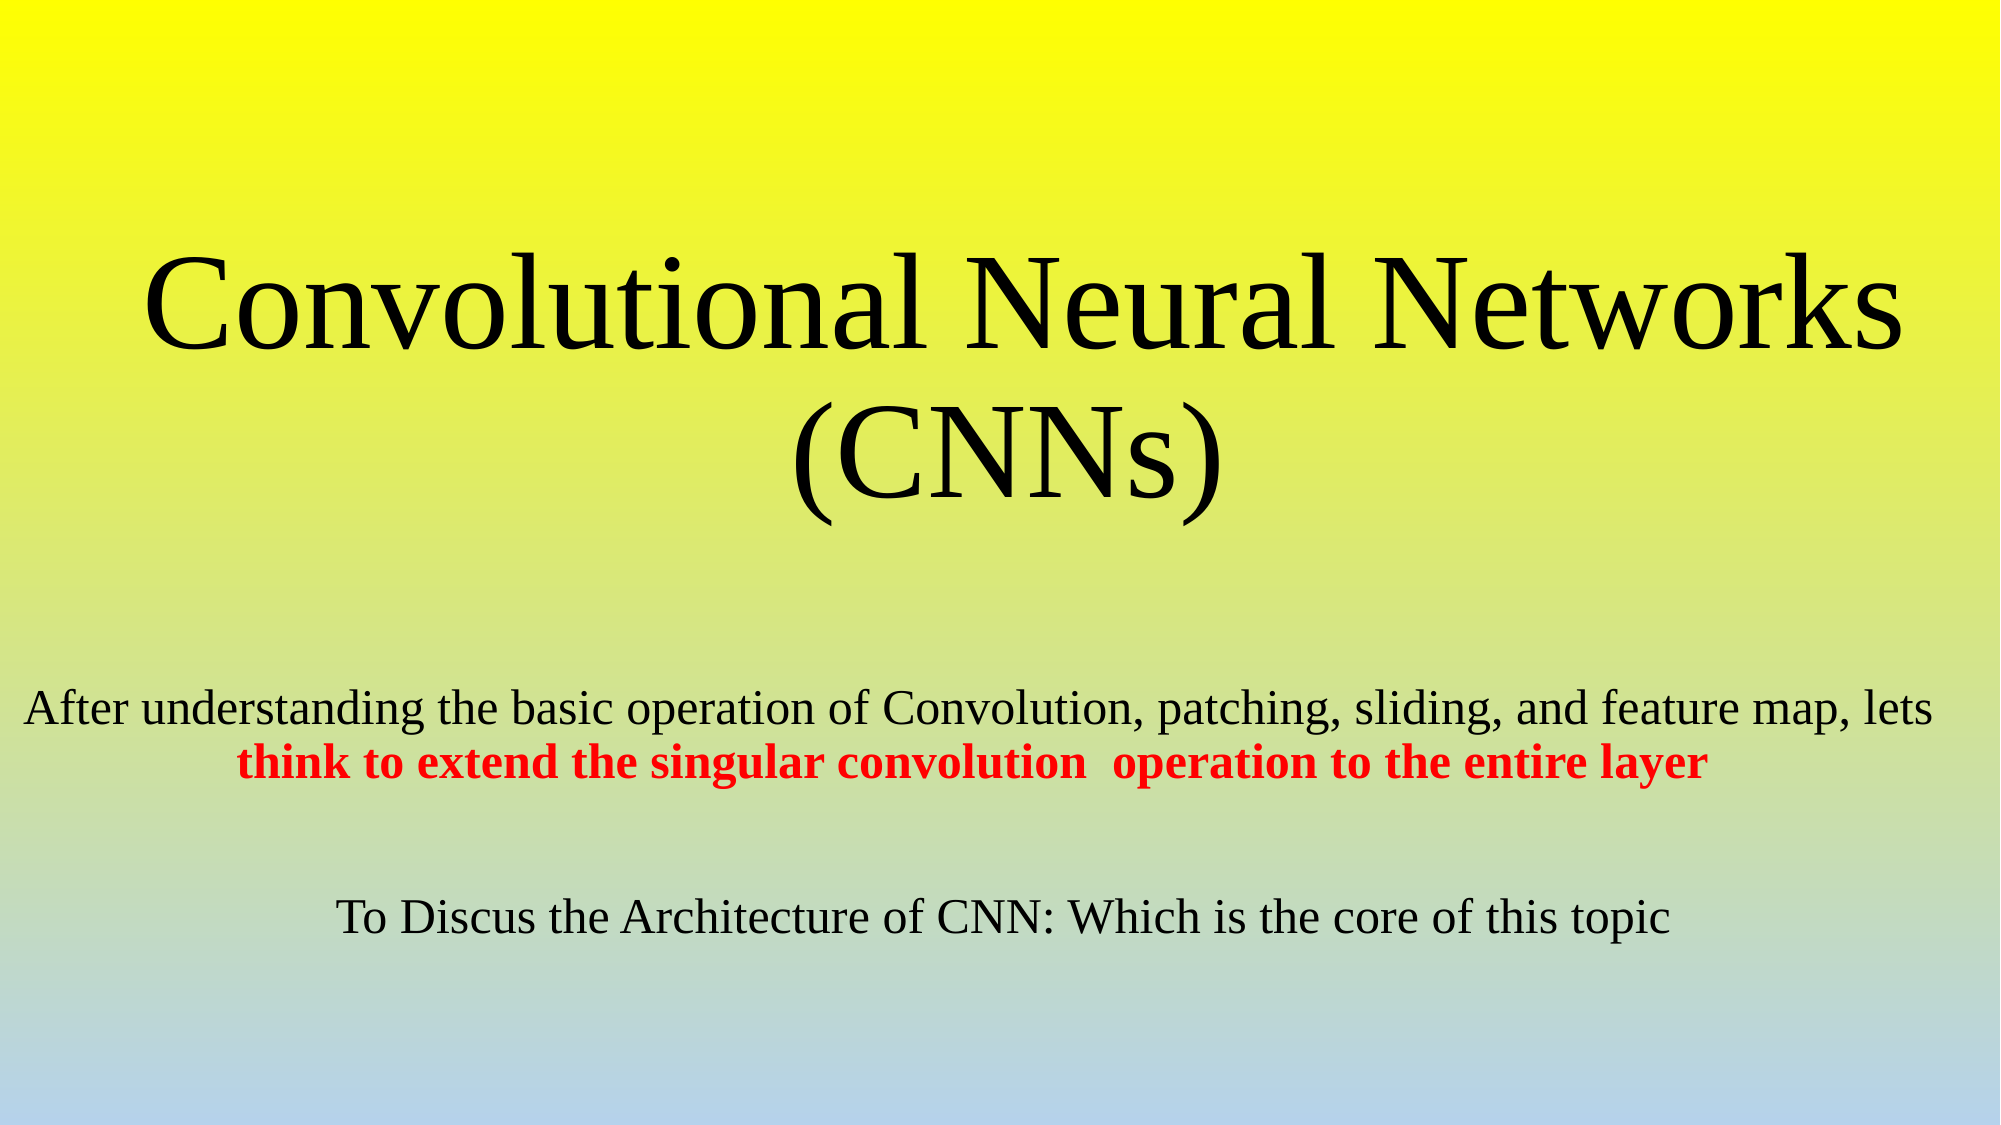

Convolutional Neural Networks (CNNs)
After understanding the basic operation of Convolution, patching, sliding, and feature map, lets think to extend the singular convolution  operation to the entire layer

To Discus the Architecture of CNN: Which is the core of this topic